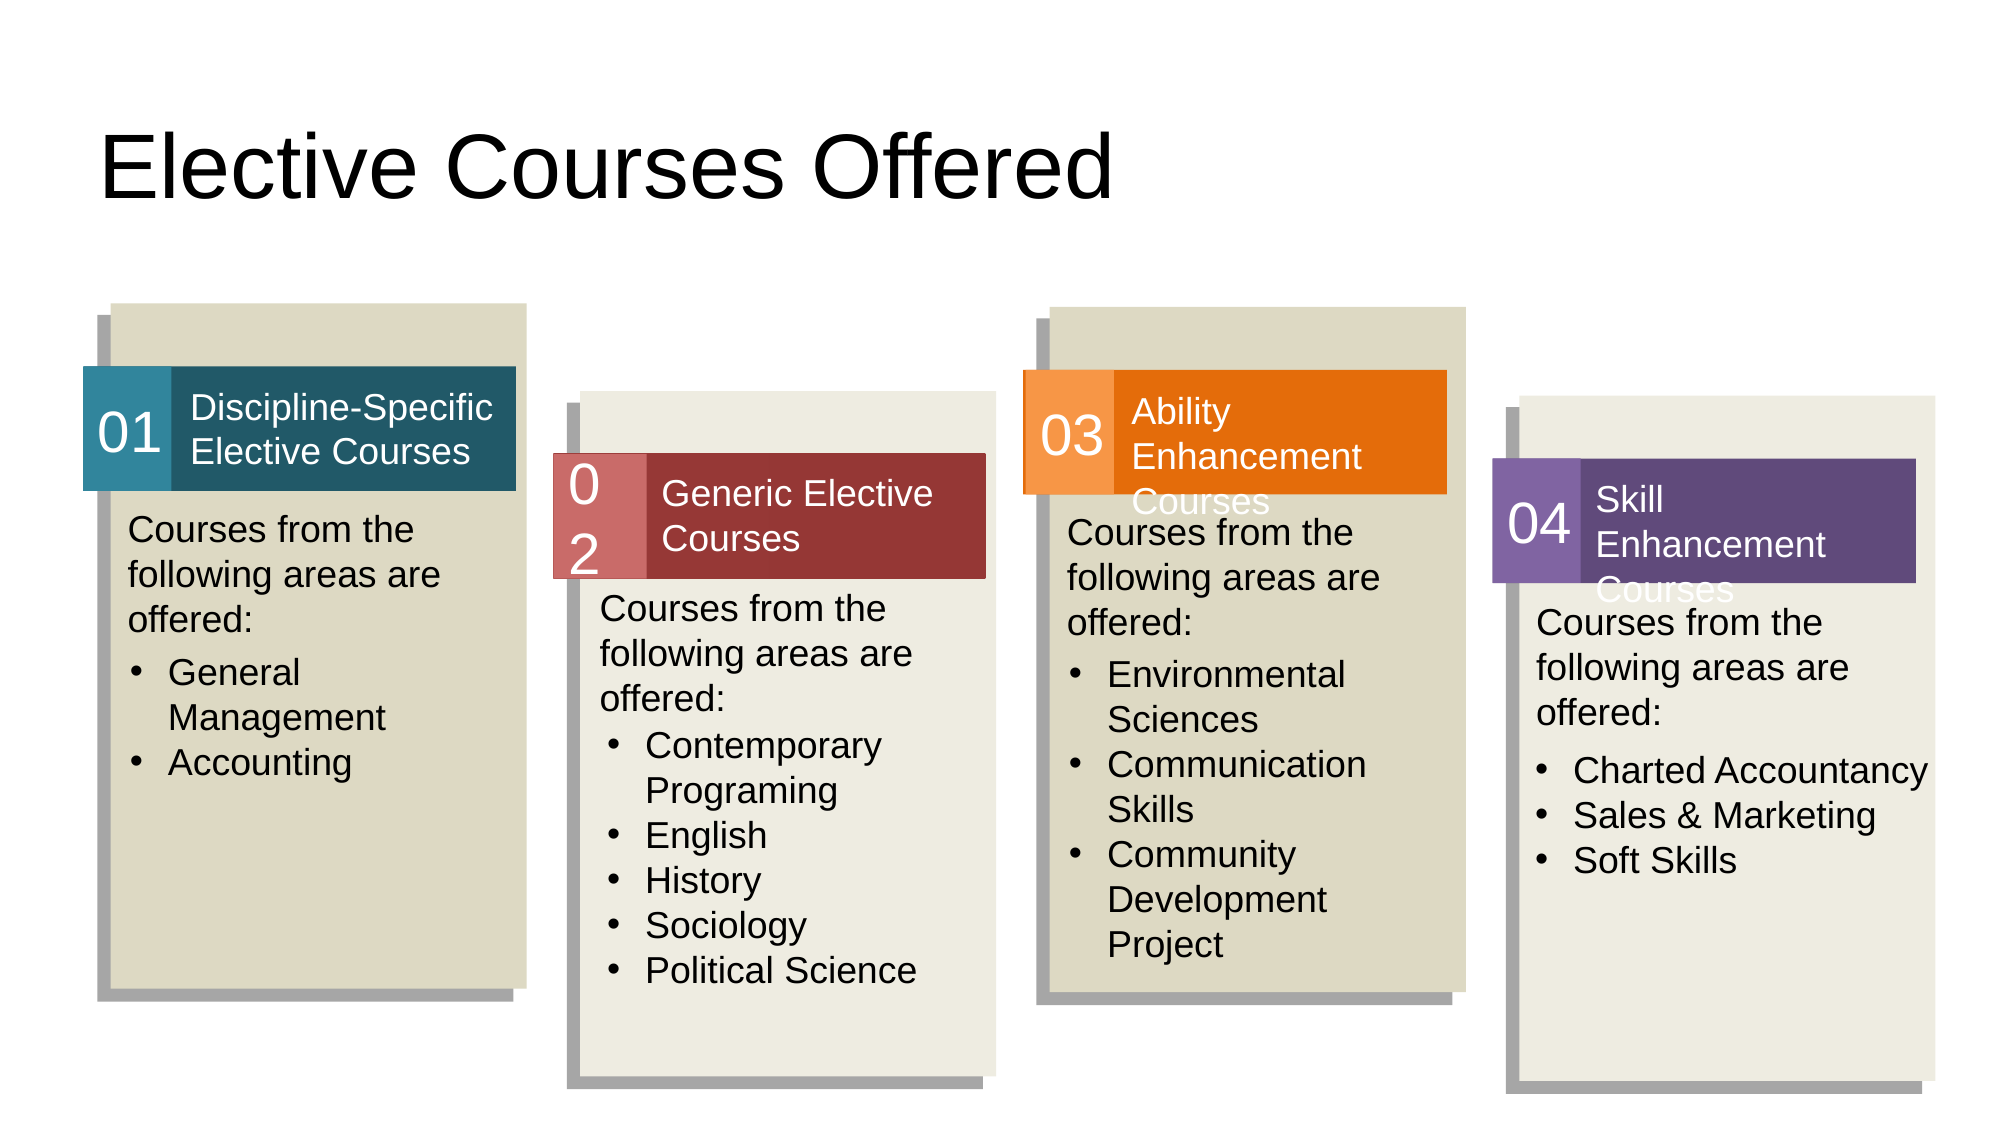

# Elective Courses Offered

01

Discipline-Specific Elective Courses
General Management
Accounting

03
Ability Enhancement Courses
Environmental Sciences
Communication Skills
Community Development Project

02

Generic Elective Courses
Contemporary Programing
English
History
Sociology
Political Science

04

Skill Enhancement Courses
Charted Accountancy
Sales & Marketing
Soft Skills
Courses from the following areas are offered:
Courses from the following areas are offered:
Courses from the following areas are offered:
Courses from the following areas are offered: